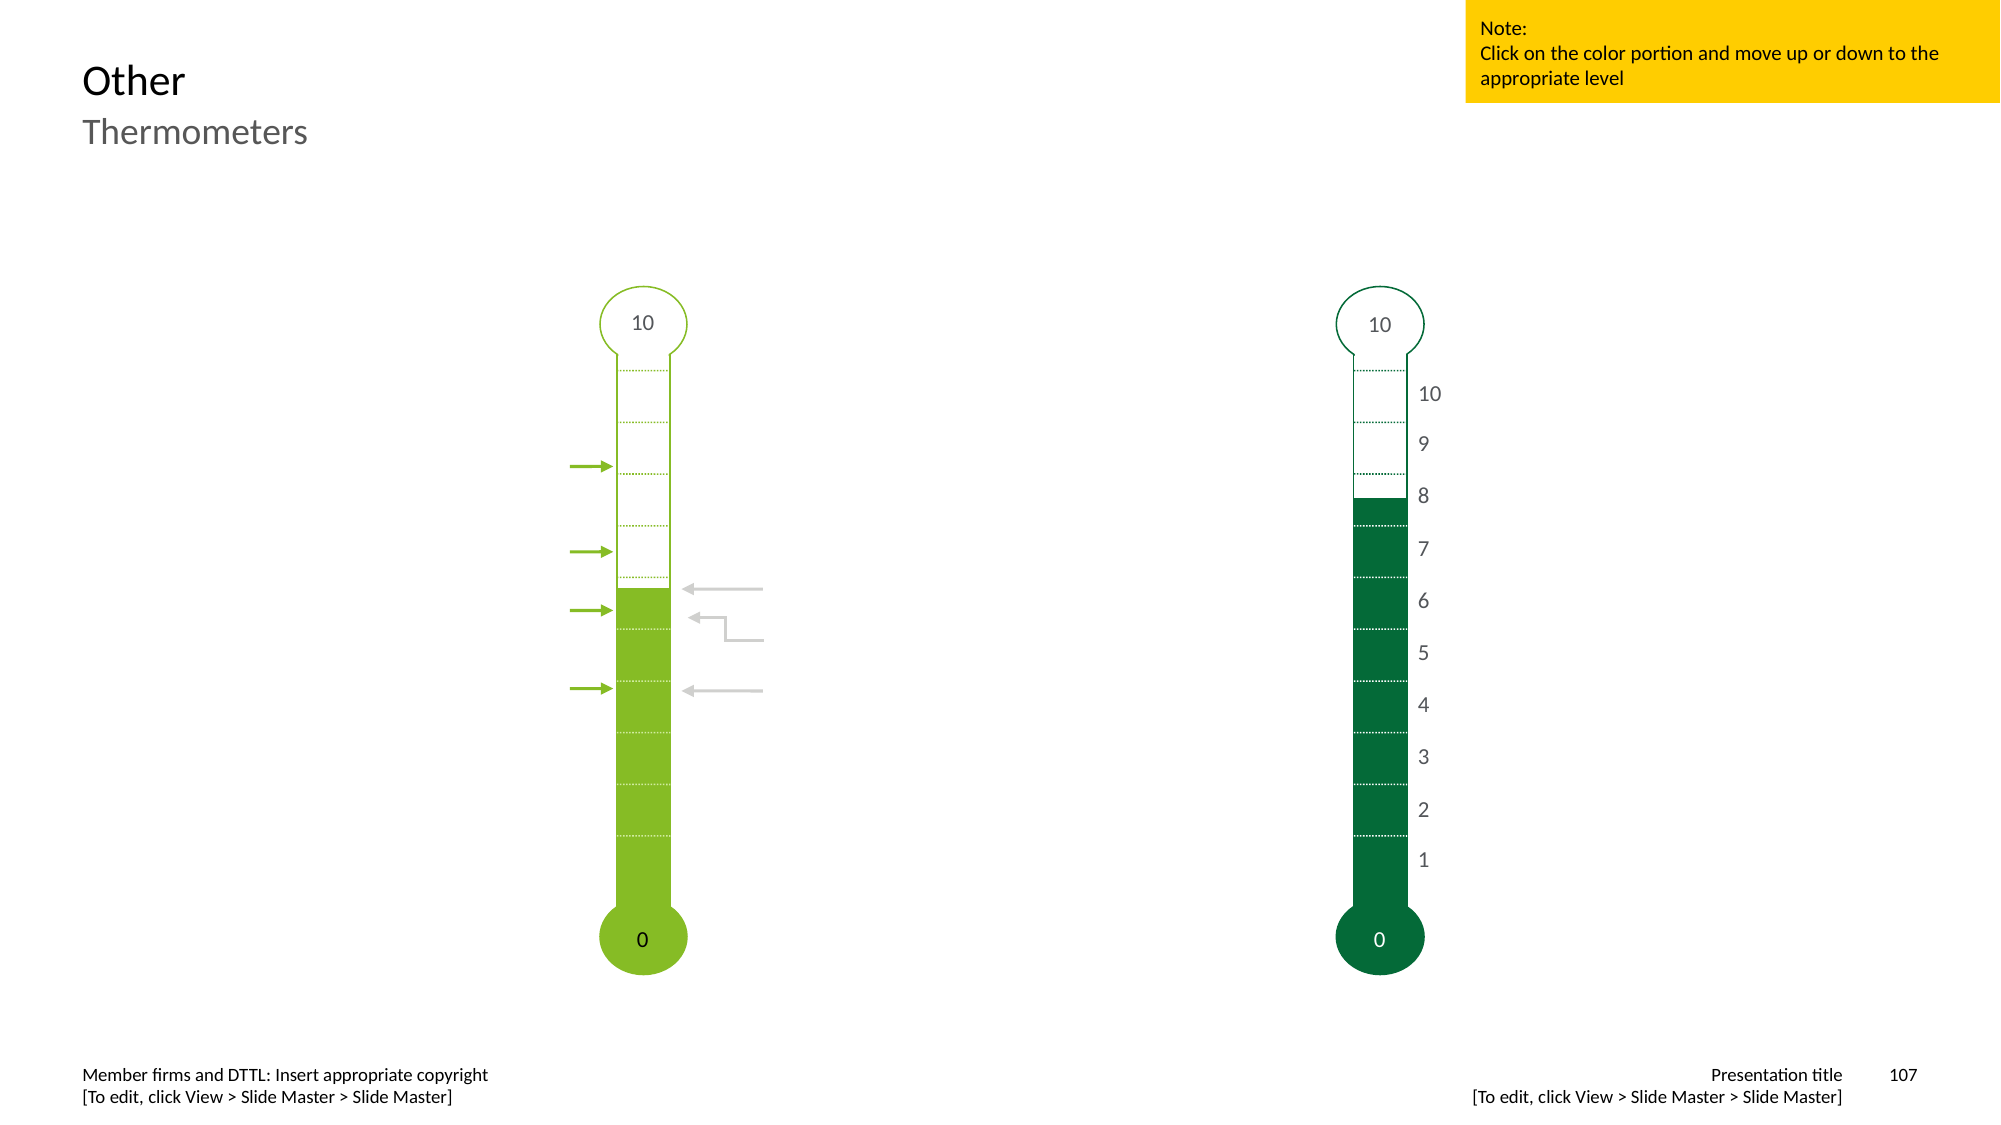

Note:
Click on the color portion and move up or down to the appropriate level
# Other
Thermometers

10

0

10

10
9
8

7
6
5
4
3
2
1

0